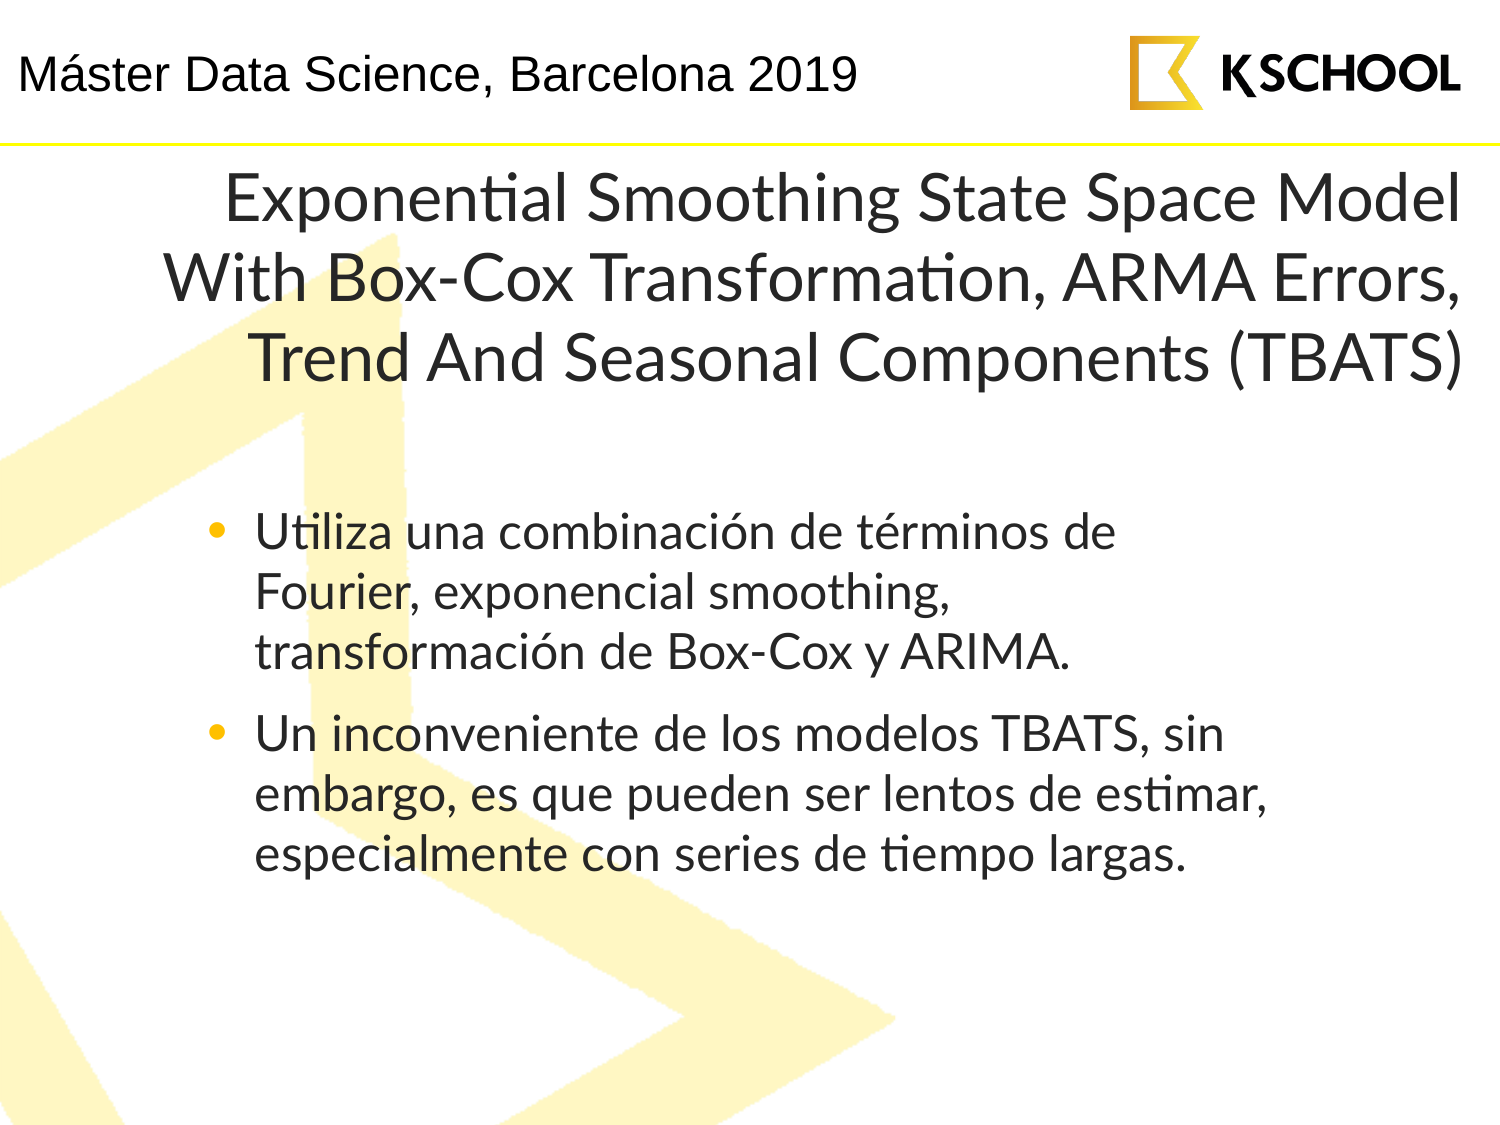

# Exponential Smoothing State Space Model With Box-Cox Transformation, ARMA Errors, Trend And Seasonal Components (TBATS)
Utiliza una combinación de términos de Fourier, exponencial smoothing, transformación de Box-Cox y ARIMA.
Un inconveniente de los modelos TBATS, sin embargo, es que pueden ser lentos de estimar, especialmente con series de tiempo largas.